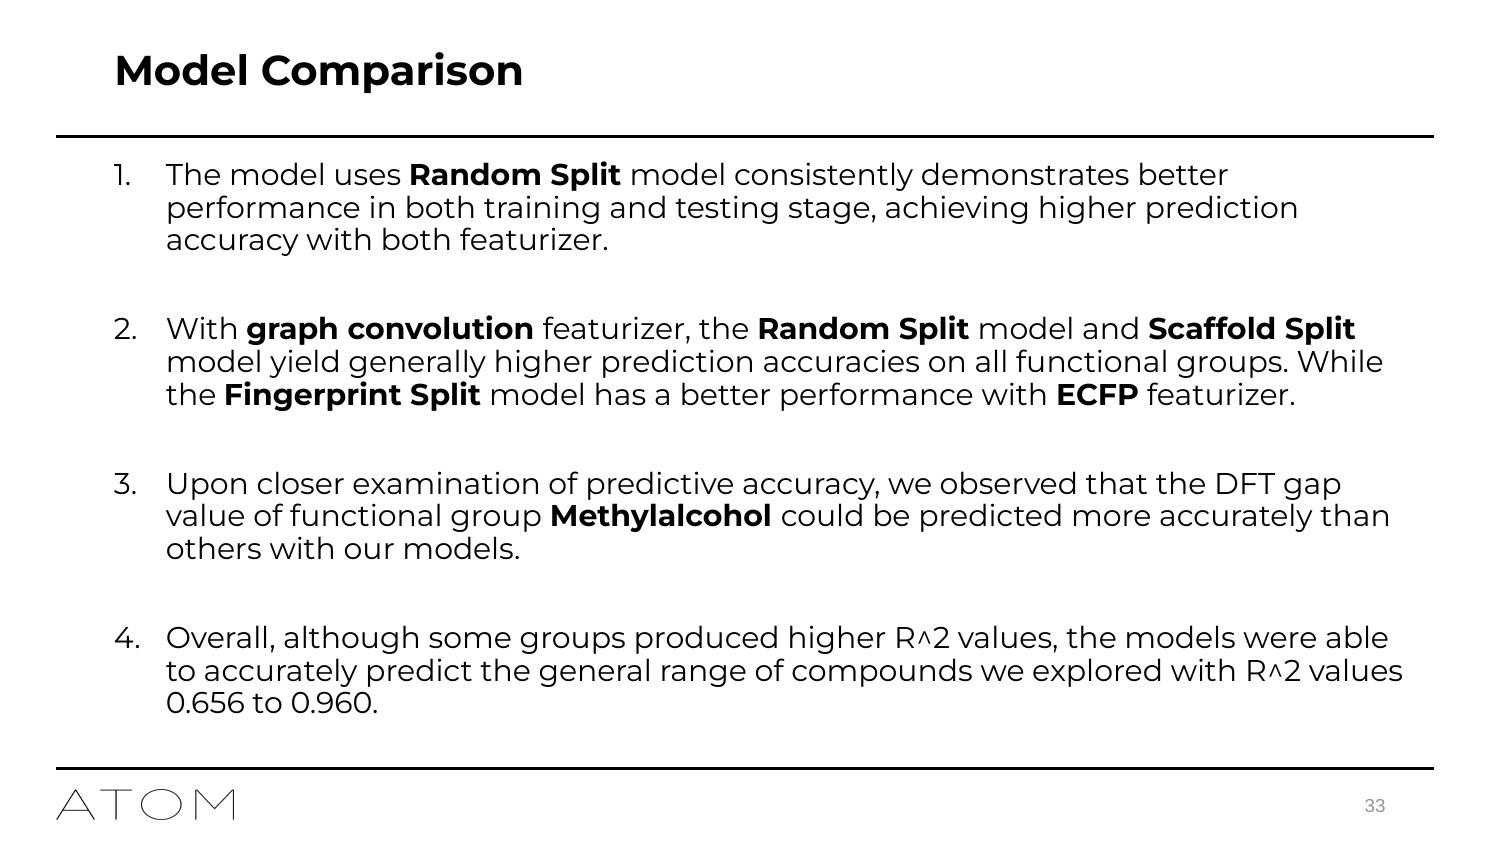

# Model Comparison
The model uses Random Split model consistently demonstrates better performance in both training and testing stage, achieving higher prediction accuracy with both featurizer.

With graph convolution featurizer, the Random Split model and Scaffold Split model yield generally higher prediction accuracies on all functional groups. While the Fingerprint Split model has a better performance with ECFP featurizer.

Upon closer examination of predictive accuracy, we observed that the DFT gap value of functional group Methylalcohol could be predicted more accurately than others with our models.

Overall, although some groups produced higher R^2 values, the models were able to accurately predict the general range of compounds we explored with R^2 values 0.656 to 0.960.
33